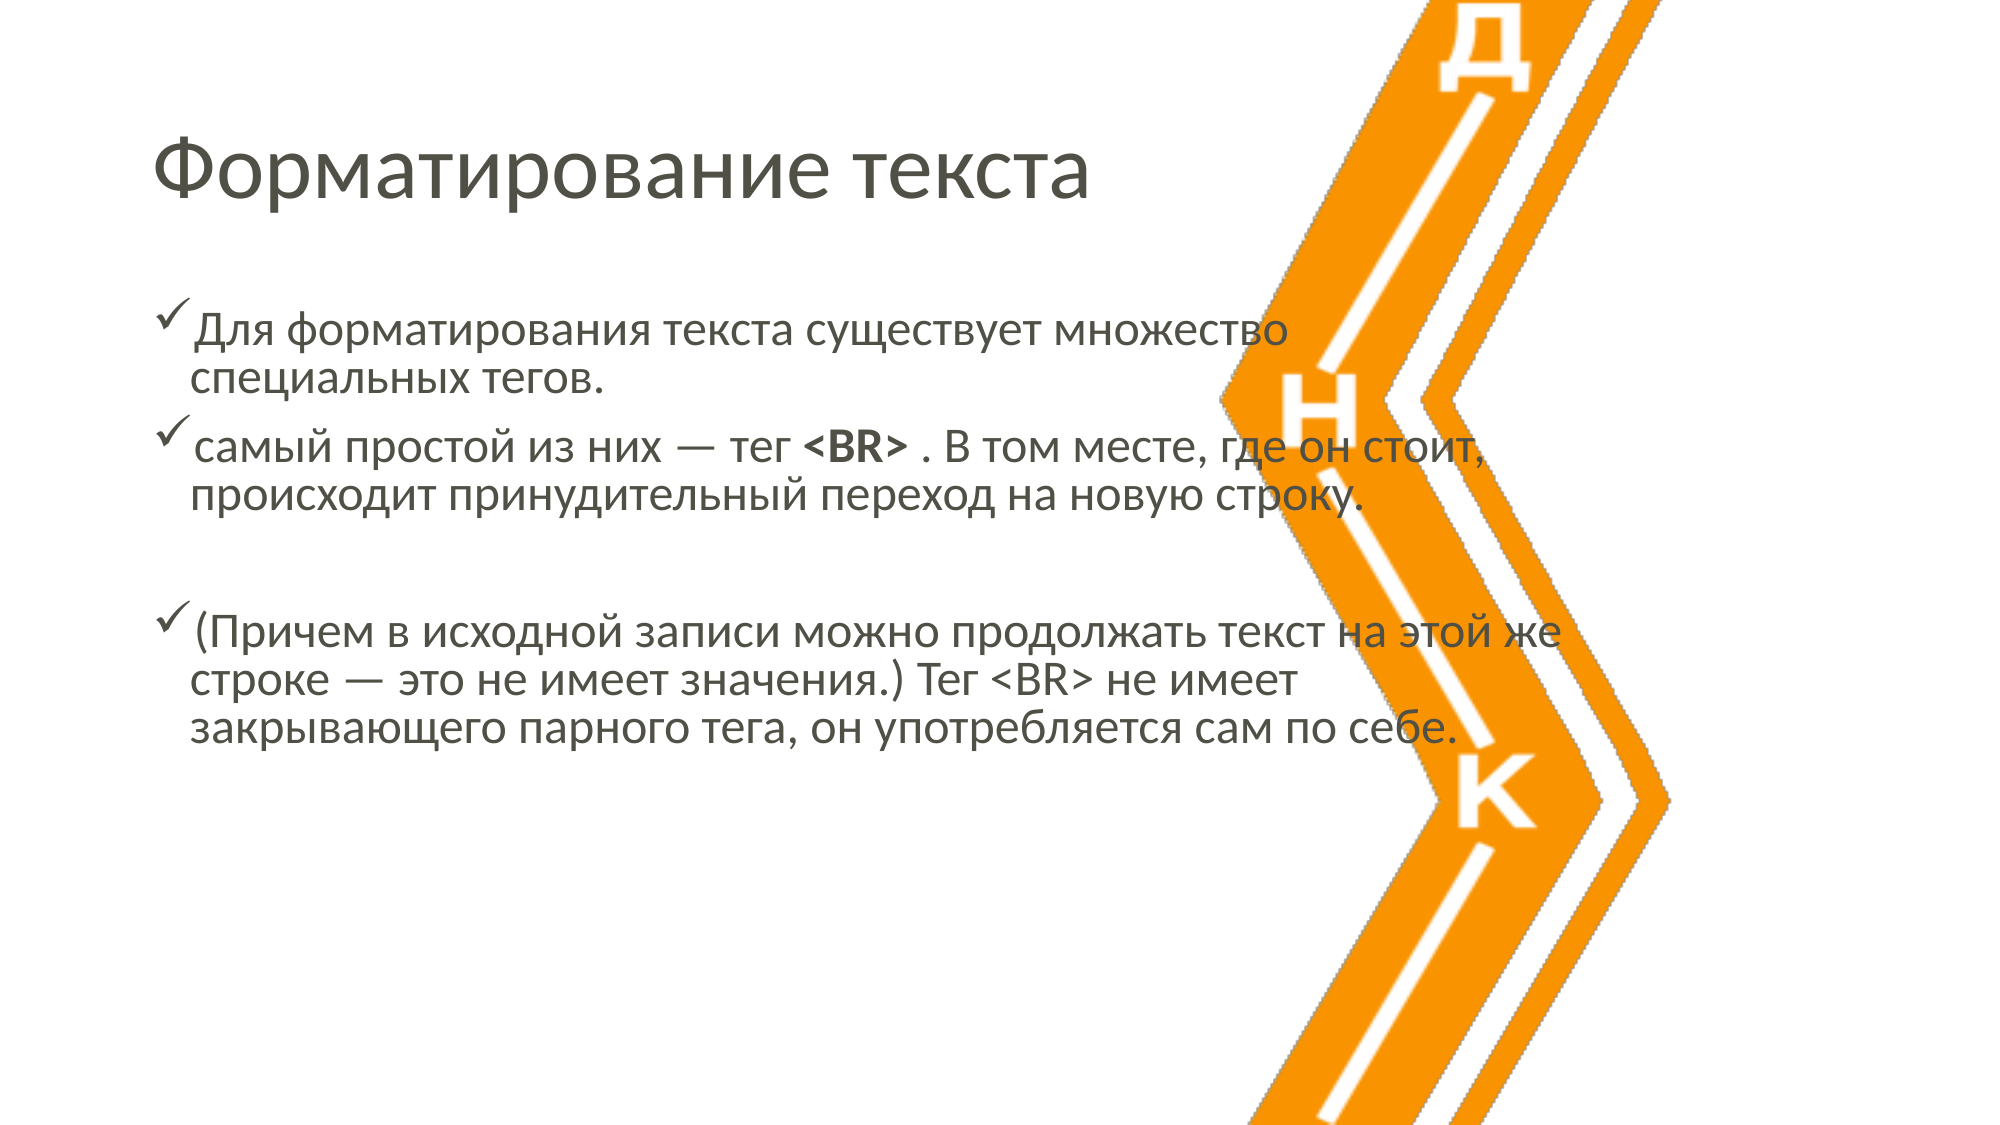

# Форматирование текста
Для форматирования текста существует множество специальных тегов.
самый простой из них — тег <BR> . В том месте, где он стоит, происходит принудительный переход на новую строку.

(Причем в исходной записи можно продолжать текст на этой же строке — это не имеет значения.) Тег <BR> не имеет закрывающего парного тега, он употребляется сам по себе.